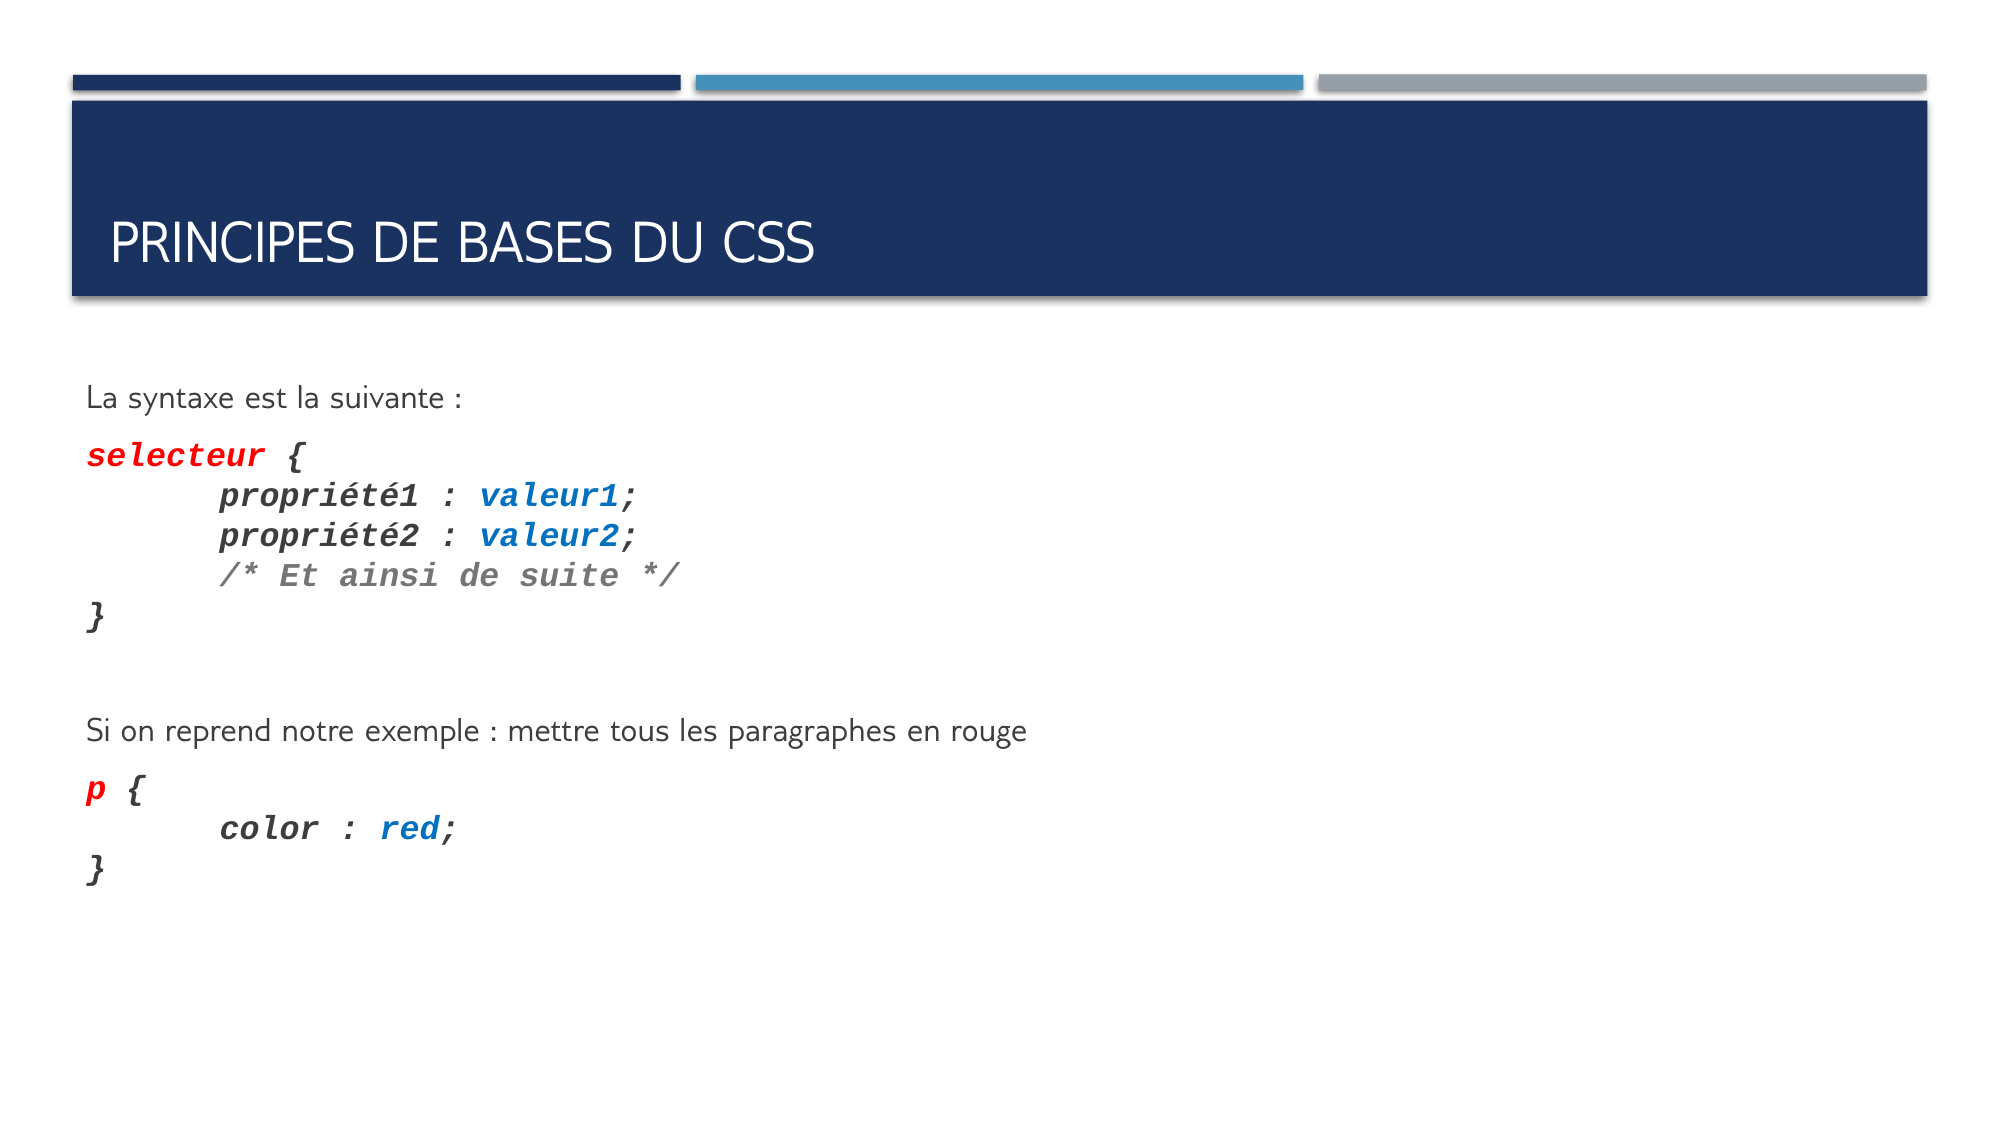

# Principes de bases du css
La syntaxe est la suivante :
selecteur {
	propriété1 : valeur1;
	propriété2 : valeur2;
	/* Et ainsi de suite */
}

Si on reprend notre exemple : mettre tous les paragraphes en rouge
p {
	color : red;
}